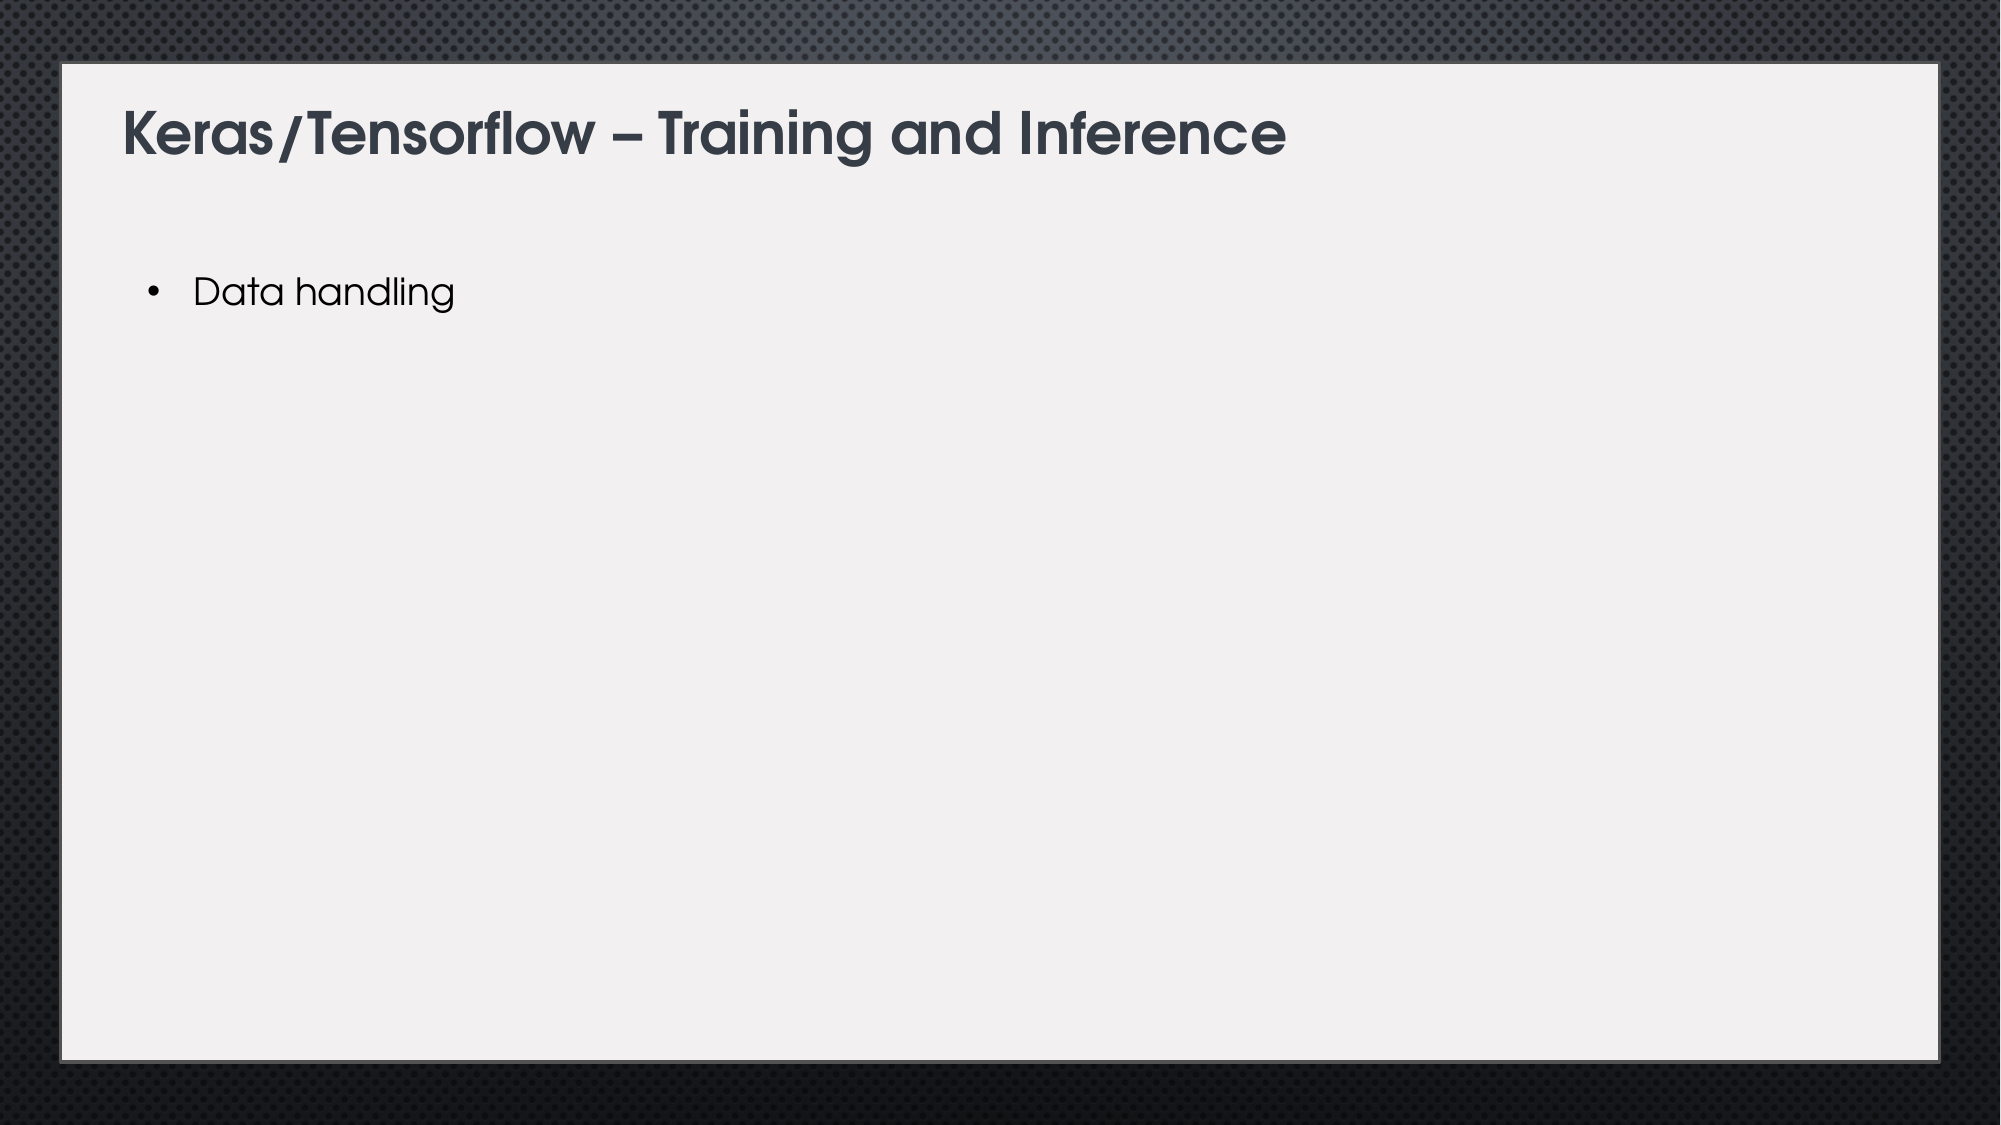

Keras/Tensorflow – Training and Inference
Data handling